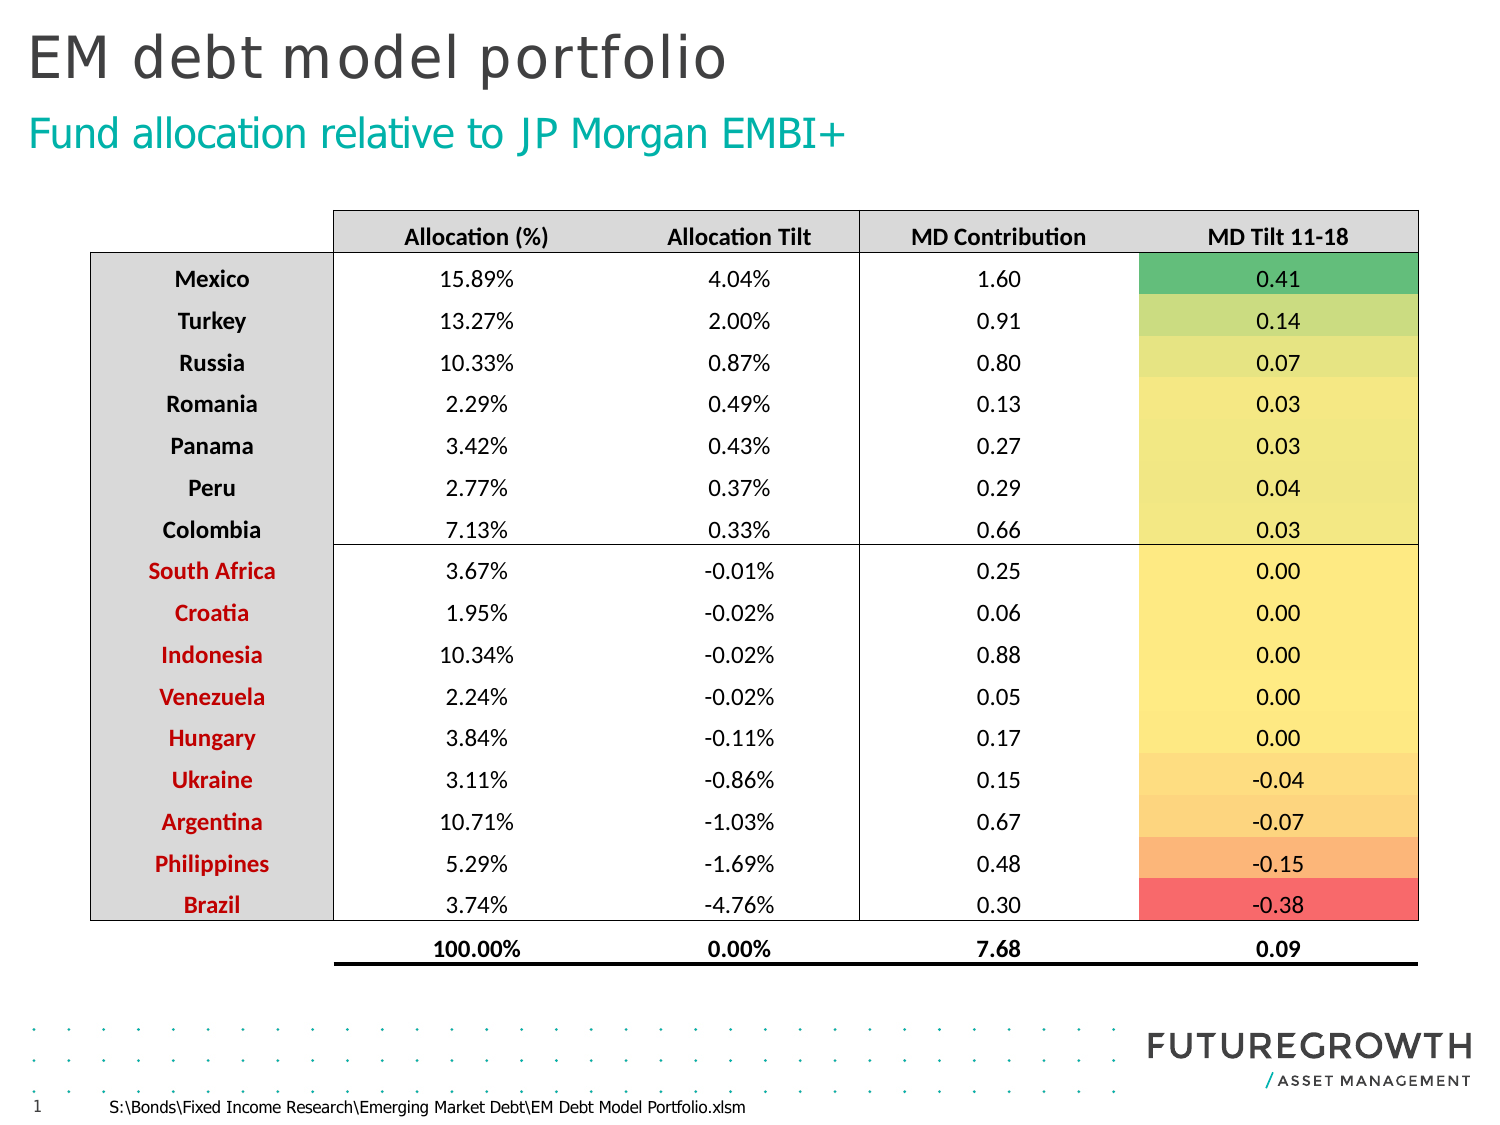

# EM debt model portfolio
Fund allocation relative to JP Morgan EMBI+
|  | Allocation (%) | Allocation Tilt | MD Contribution | MD Tilt 11-18 |
| --- | --- | --- | --- | --- |
| Mexico | 15.89% | 4.04% | 1.60 | 0.41 |
| Turkey | 13.27% | 2.00% | 0.91 | 0.14 |
| Russia | 10.33% | 0.87% | 0.80 | 0.07 |
| Romania | 2.29% | 0.49% | 0.13 | 0.03 |
| Panama | 3.42% | 0.43% | 0.27 | 0.03 |
| Peru | 2.77% | 0.37% | 0.29 | 0.04 |
| Colombia | 7.13% | 0.33% | 0.66 | 0.03 |
| South Africa | 3.67% | -0.01% | 0.25 | 0.00 |
| Croatia | 1.95% | -0.02% | 0.06 | 0.00 |
| Indonesia | 10.34% | -0.02% | 0.88 | 0.00 |
| Venezuela | 2.24% | -0.02% | 0.05 | 0.00 |
| Hungary | 3.84% | -0.11% | 0.17 | 0.00 |
| Ukraine | 3.11% | -0.86% | 0.15 | -0.04 |
| Argentina | 10.71% | -1.03% | 0.67 | -0.07 |
| Philippines | 5.29% | -1.69% | 0.48 | -0.15 |
| Brazil | 3.74% | -4.76% | 0.30 | -0.38 |
|  | 100.00% | 0.00% | 7.68 | 0.09 |
1
S:\Bonds\Fixed Income Research\Emerging Market Debt\EM Debt Model Portfolio.xlsm